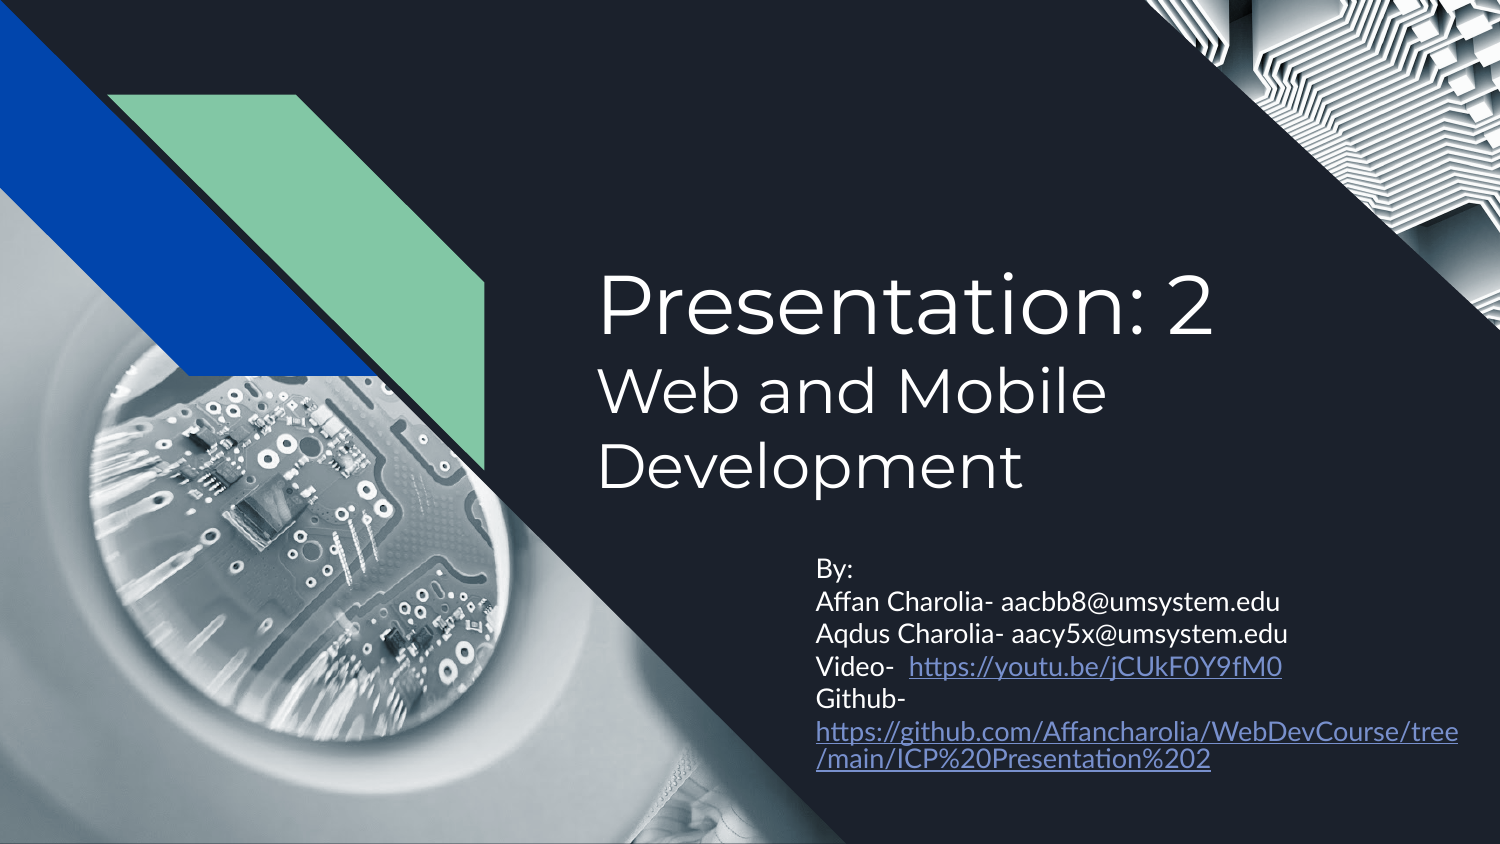

# Presentation: 2
Web and Mobile Development
By:
Affan Charolia- aacbb8@umsystem.edu
Aqdus Charolia- aacy5x@umsystem.edu
Video-  https://youtu.be/jCUkF0Y9fM0
Github- https://github.com/Affancharolia/WebDevCourse/tree/main/ICP%20Presentation%202